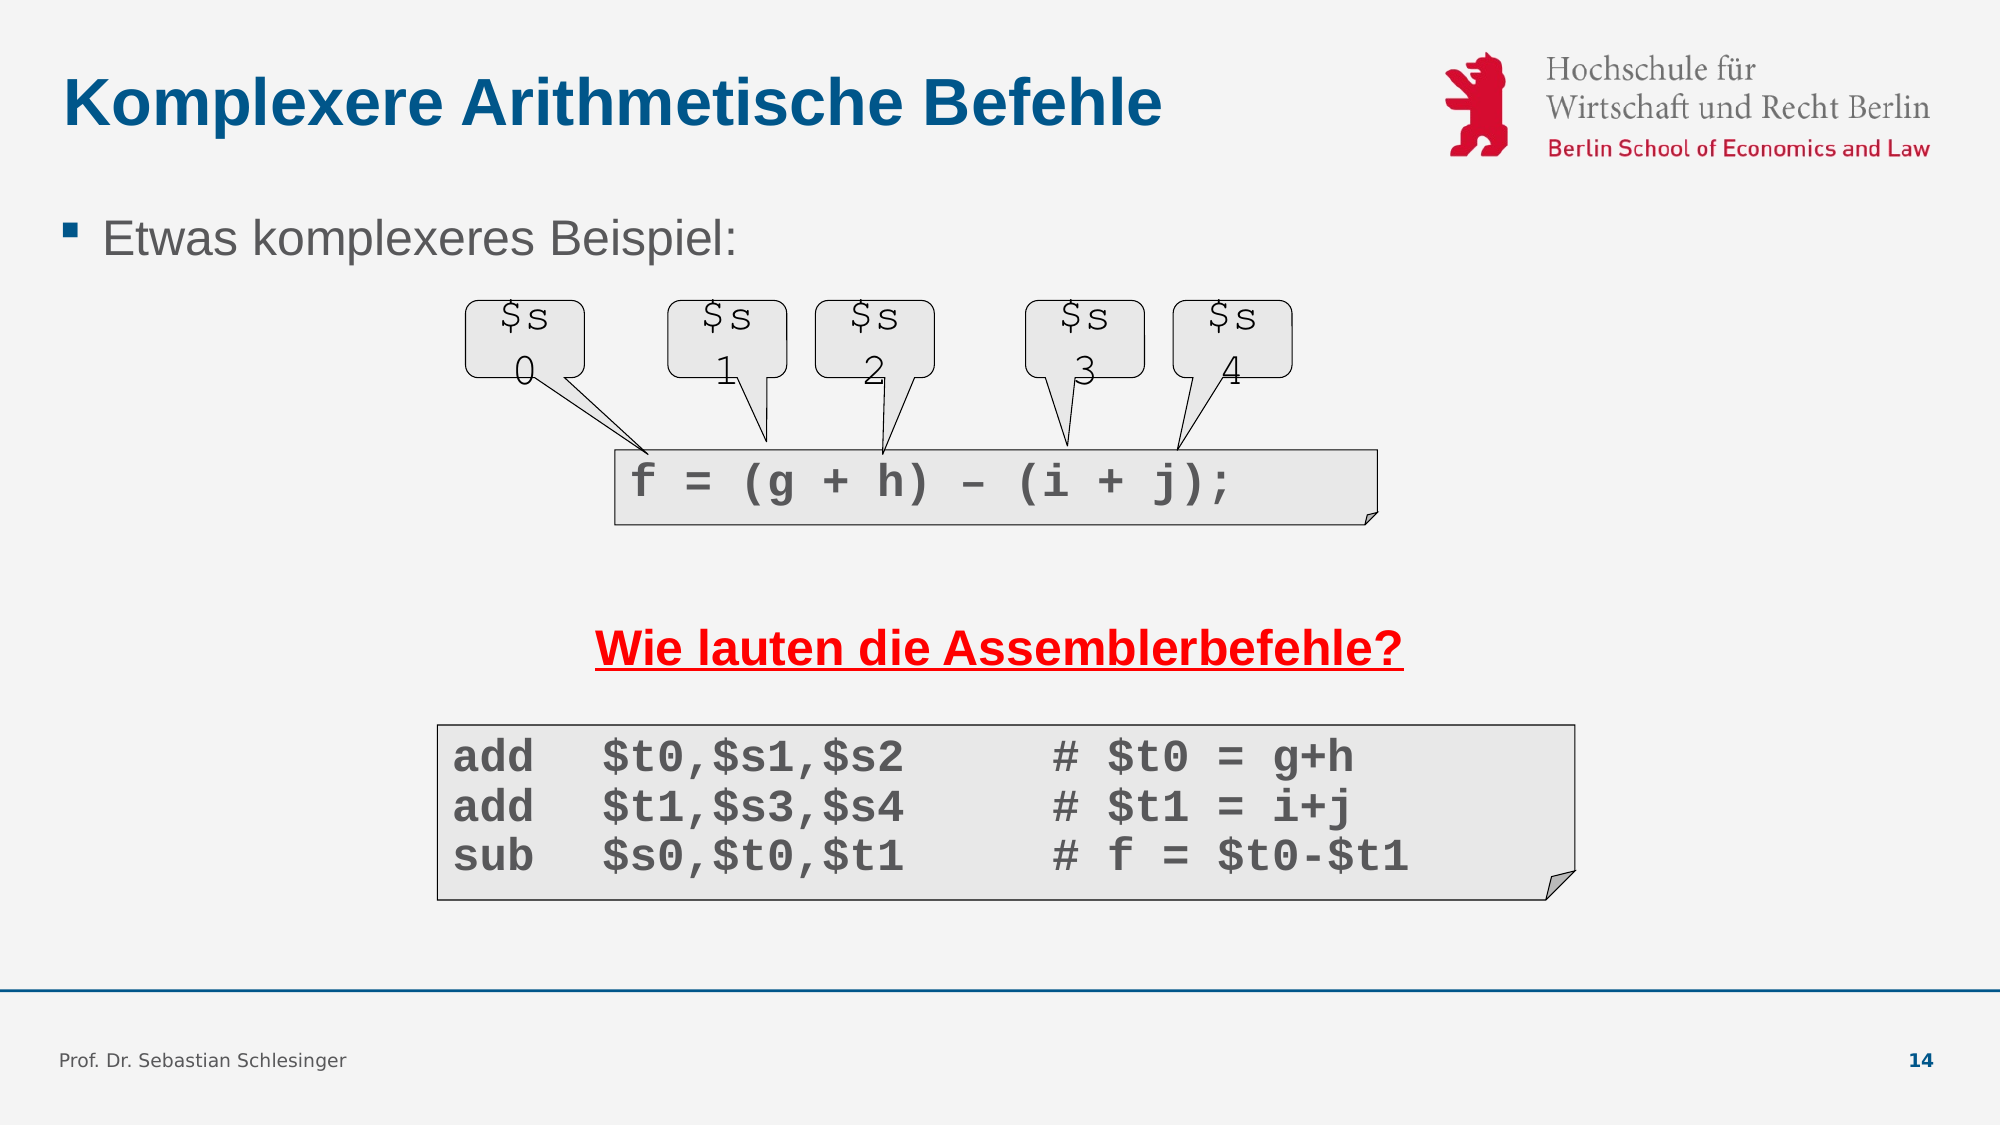

# Komplexere Arithmetische Befehle
Etwas komplexeres Beispiel:

Wie lauten die Assemblerbefehle?
$s0
$s1
$s2
$s3
$s4
f = (g + h) – (i + j);
add	$t0,$s1,$s2	# $t0 = g+h
add	$t1,$s3,$s4	# $t1 = i+j
sub	$s0,$t0,$t1	# f = $t0-$t1
Prof. Dr. Sebastian Schlesinger
14